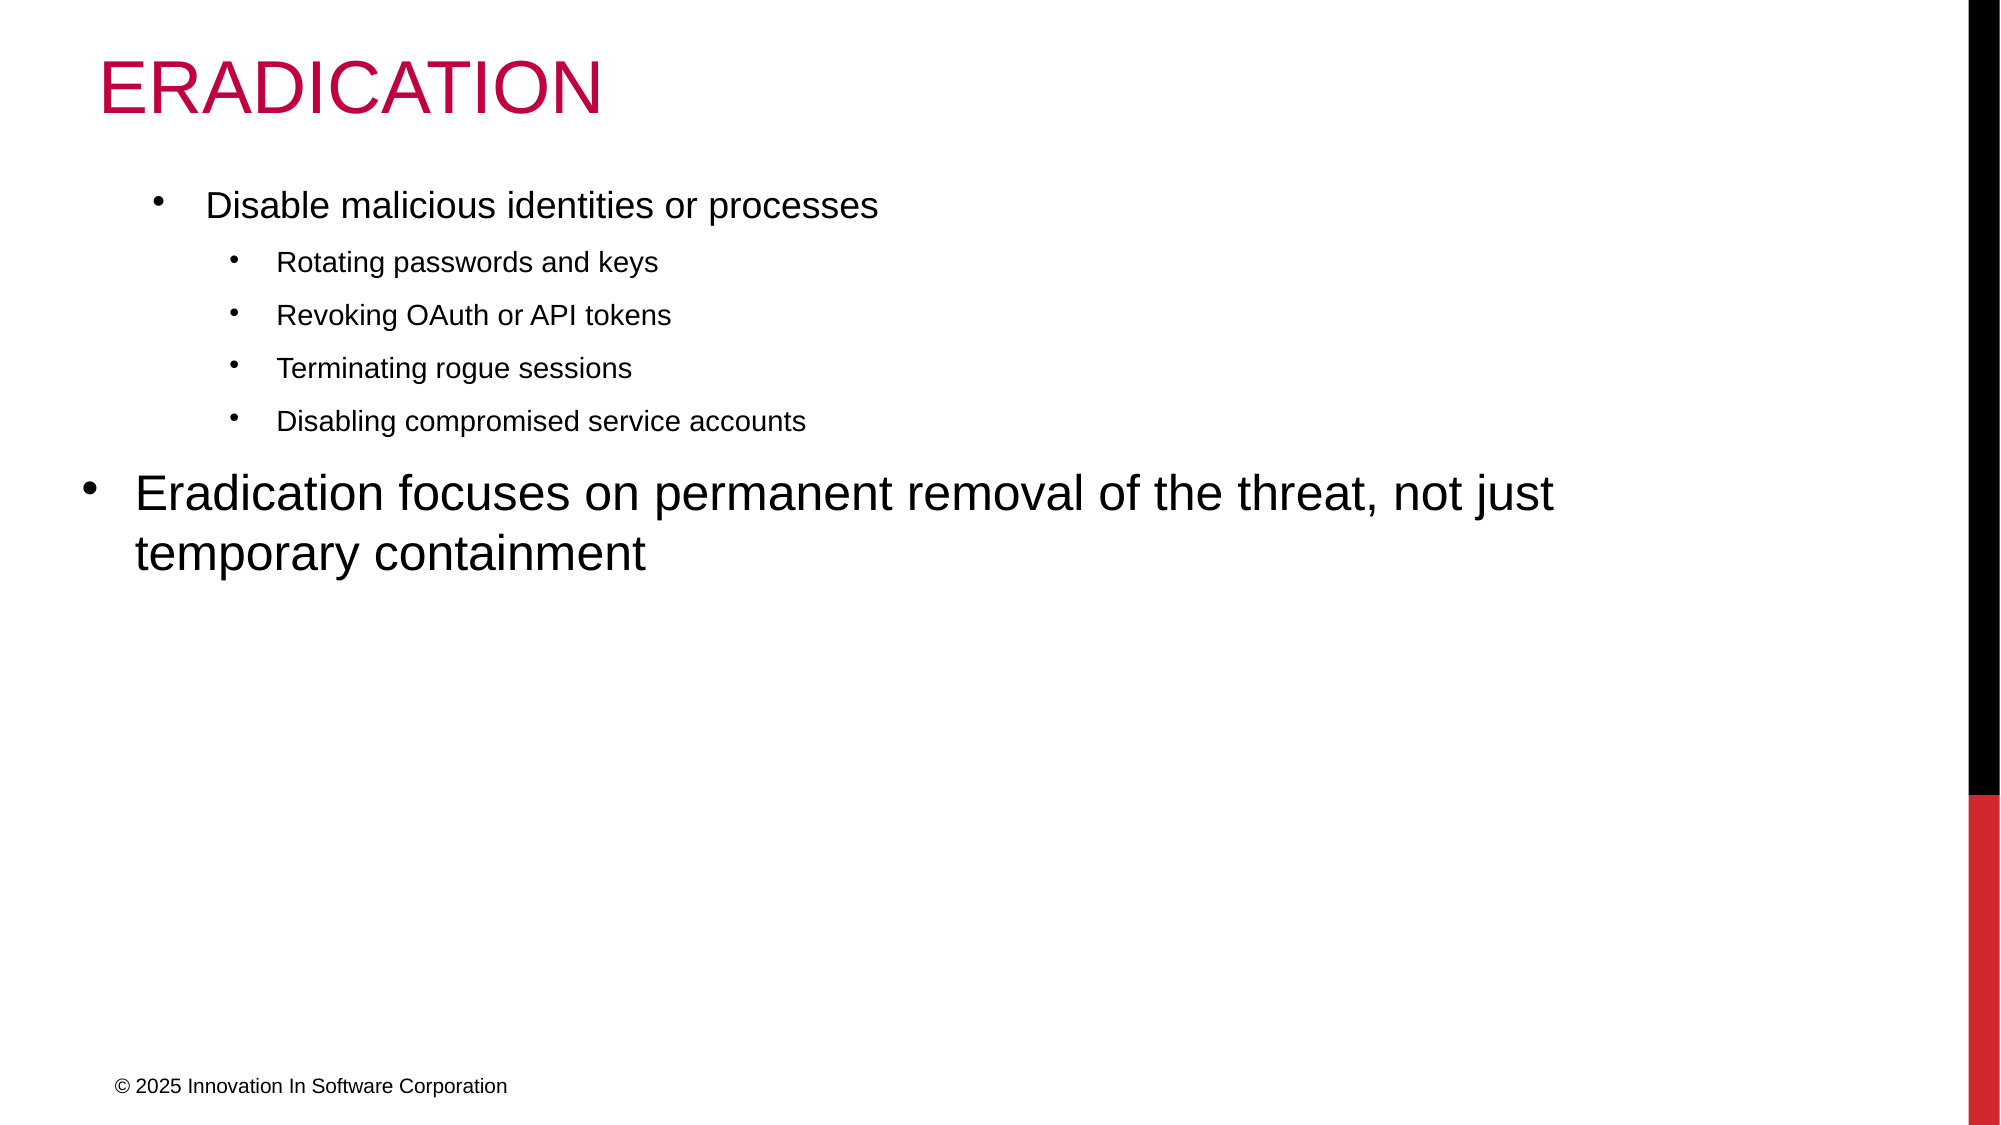

# Eradication
Disable malicious identities or processes
Rotating passwords and keys
Revoking OAuth or API tokens
Terminating rogue sessions
Disabling compromised service accounts
Eradication focuses on permanent removal of the threat, not just temporary containment
© 2025 Innovation In Software Corporation